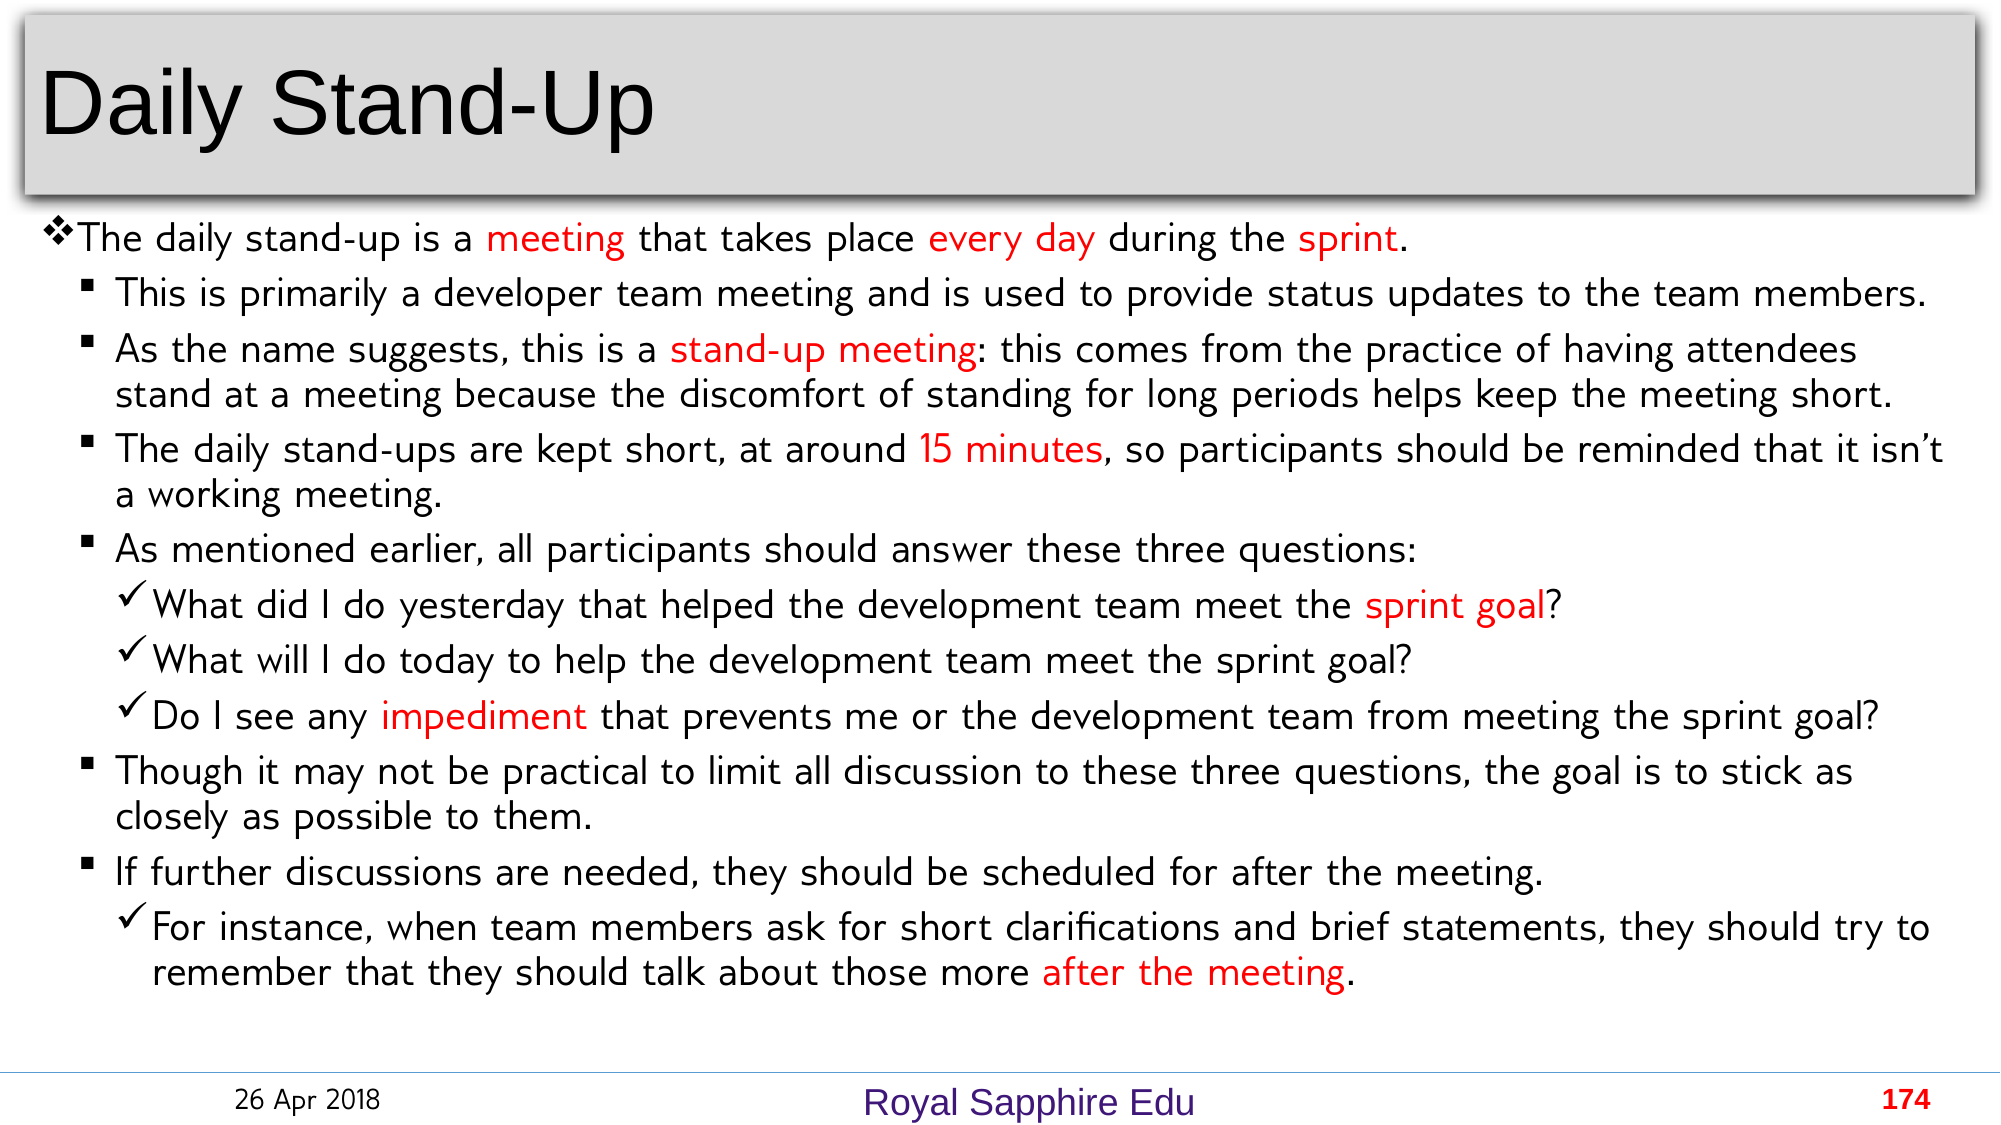

# Daily Stand-Up
The daily stand-up is a meeting that takes place every day during the sprint.
This is primarily a developer team meeting and is used to provide status updates to the team members.
As the name suggests, this is a stand-up meeting: this comes from the practice of having attendees stand at a meeting because the discomfort of standing for long periods helps keep the meeting short.
The daily stand-ups are kept short, at around 15 minutes, so participants should be reminded that it isn’t a working meeting.
As mentioned earlier, all participants should answer these three questions:
What did I do yesterday that helped the development team meet the sprint goal?
What will I do today to help the development team meet the sprint goal?
Do I see any impediment that prevents me or the development team from meeting the sprint goal?
Though it may not be practical to limit all discussion to these three questions, the goal is to stick as closely as possible to them.
If further discussions are needed, they should be scheduled for after the meeting.
For instance, when team members ask for short clarifications and brief statements, they should try to remember that they should talk about those more after the meeting.
26 Apr 2018
174